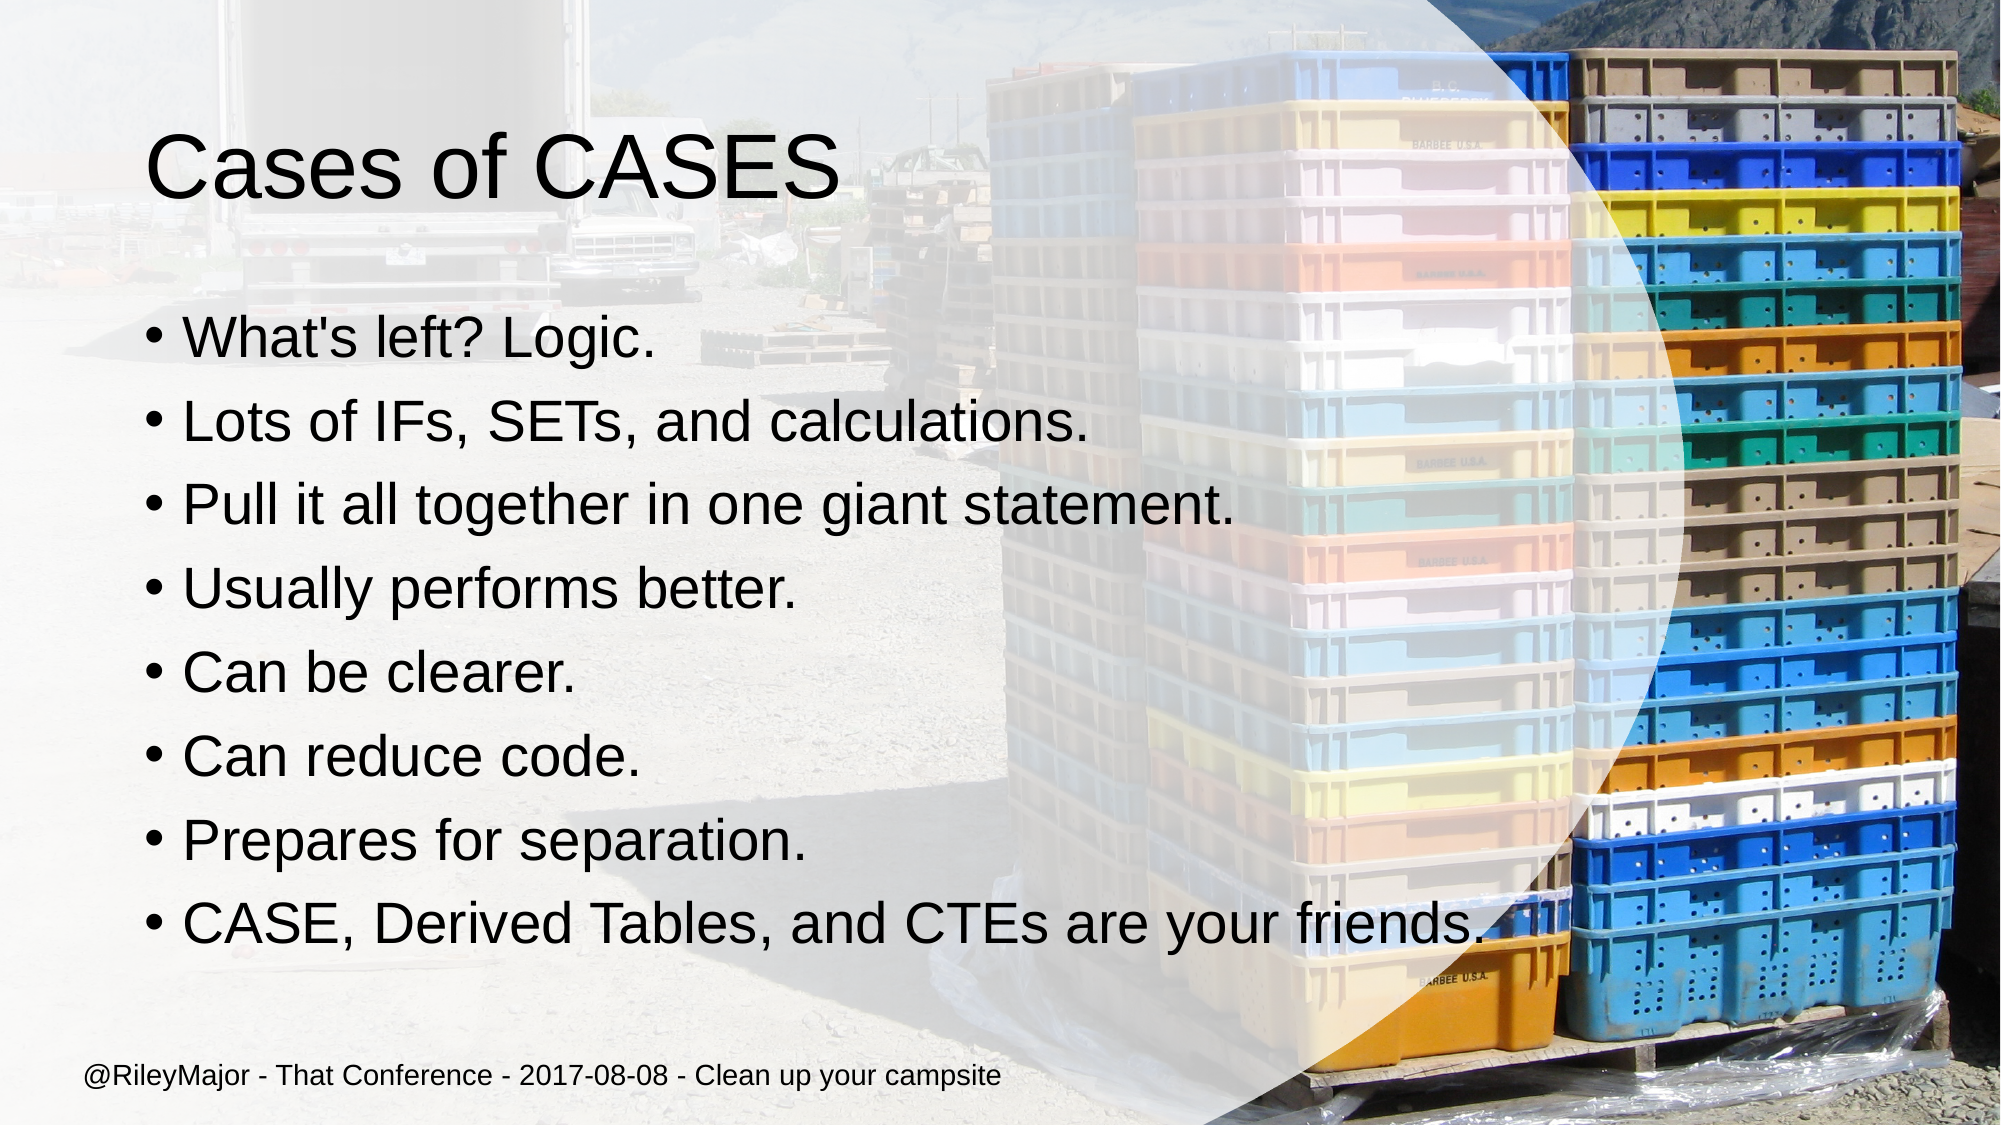

# Cases of CASES
What's left? Logic.
Lots of IFs, SETs, and calculations.
Pull it all together in one giant statement.
Usually performs better.
Can be clearer.
Can reduce code.
Prepares for separation.
CASE, Derived Tables, and CTEs are your friends.
26